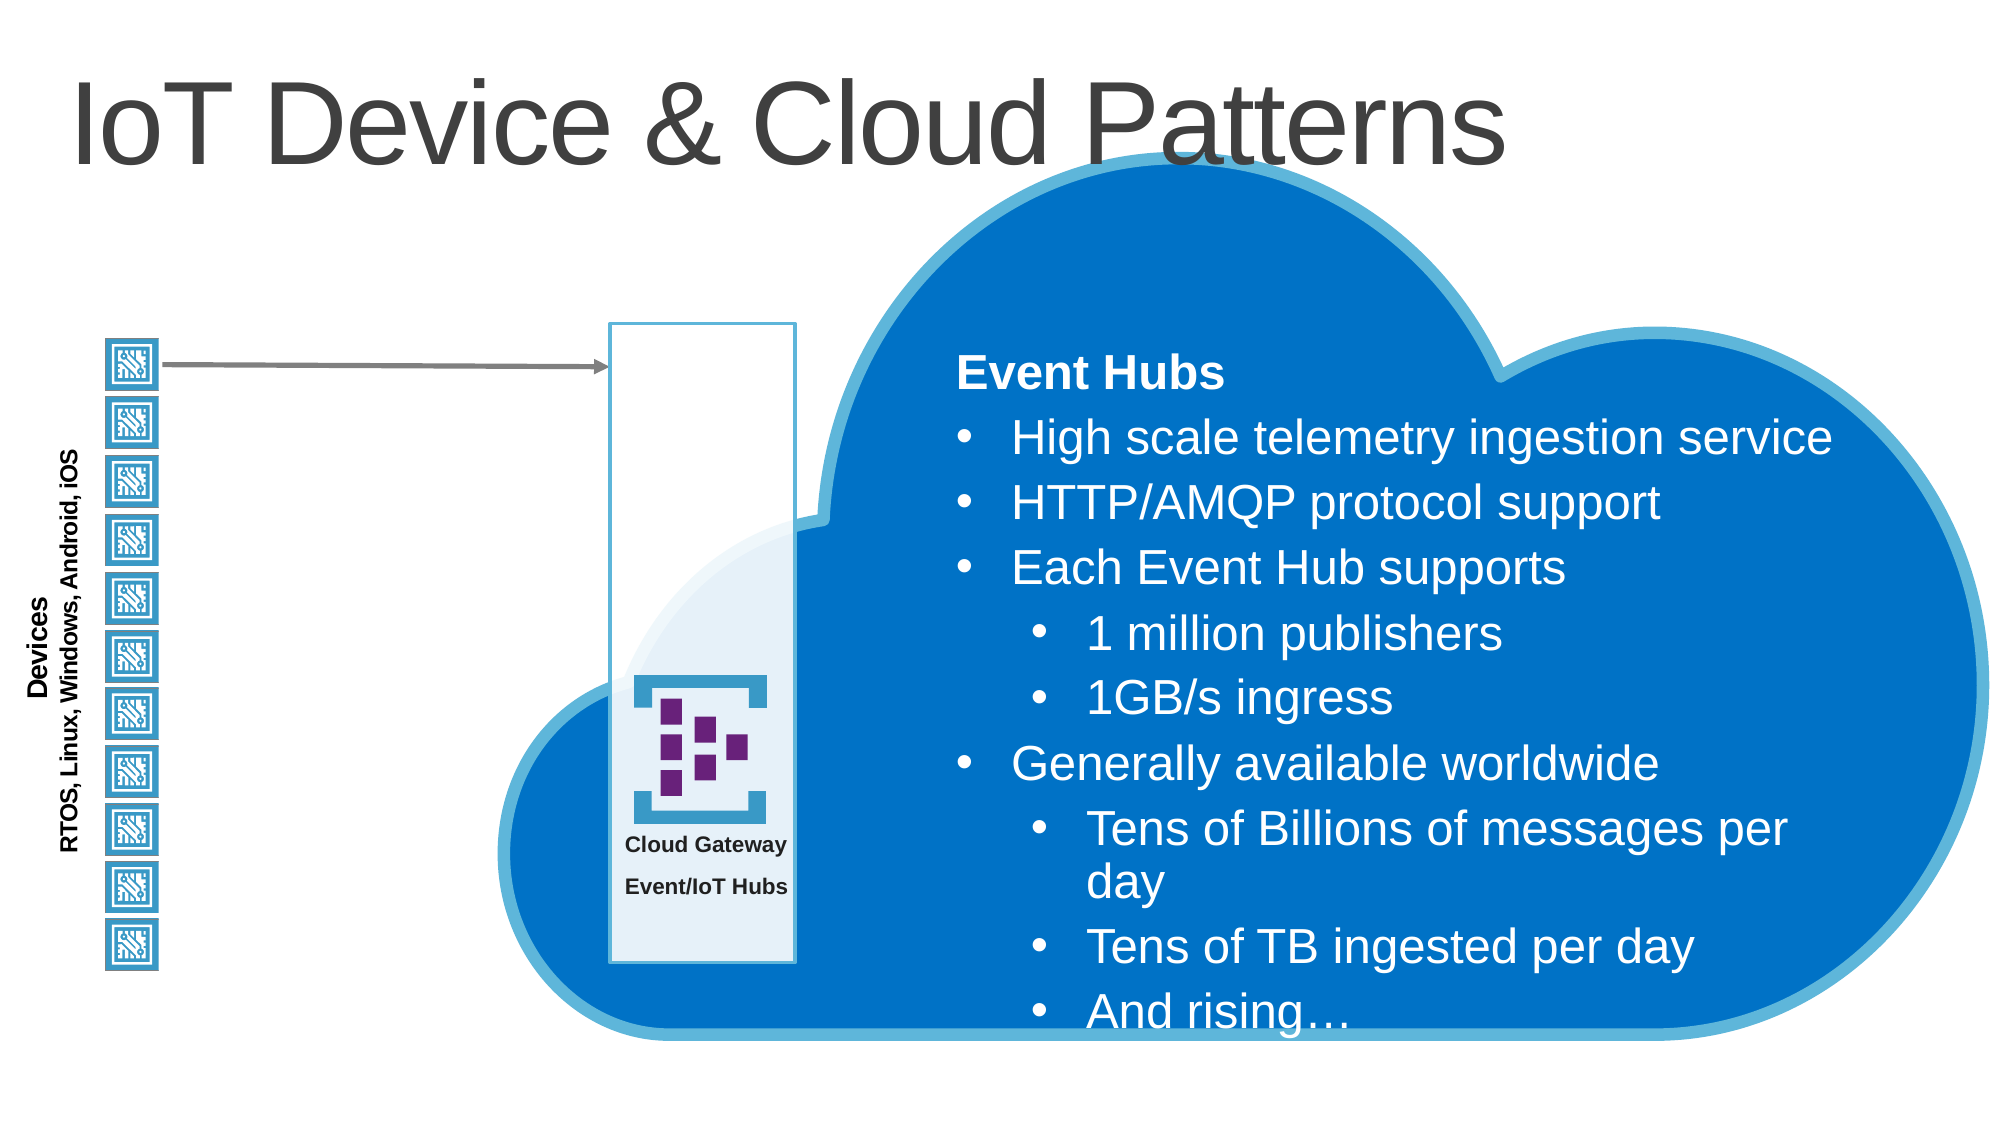

# IoT Device & Cloud Patterns

Event Hubs
High scale telemetry ingestion service
HTTP/AMQP protocol support
Each Event Hub supports
1 million publishers
1GB/s ingress
Generally available worldwide
Tens of Billions of messages per day
Tens of TB ingested per day
And rising…
Cloud Gateway

Event/IoT Hubs

Devices
RTOS, Linux, Windows, Android, iOS